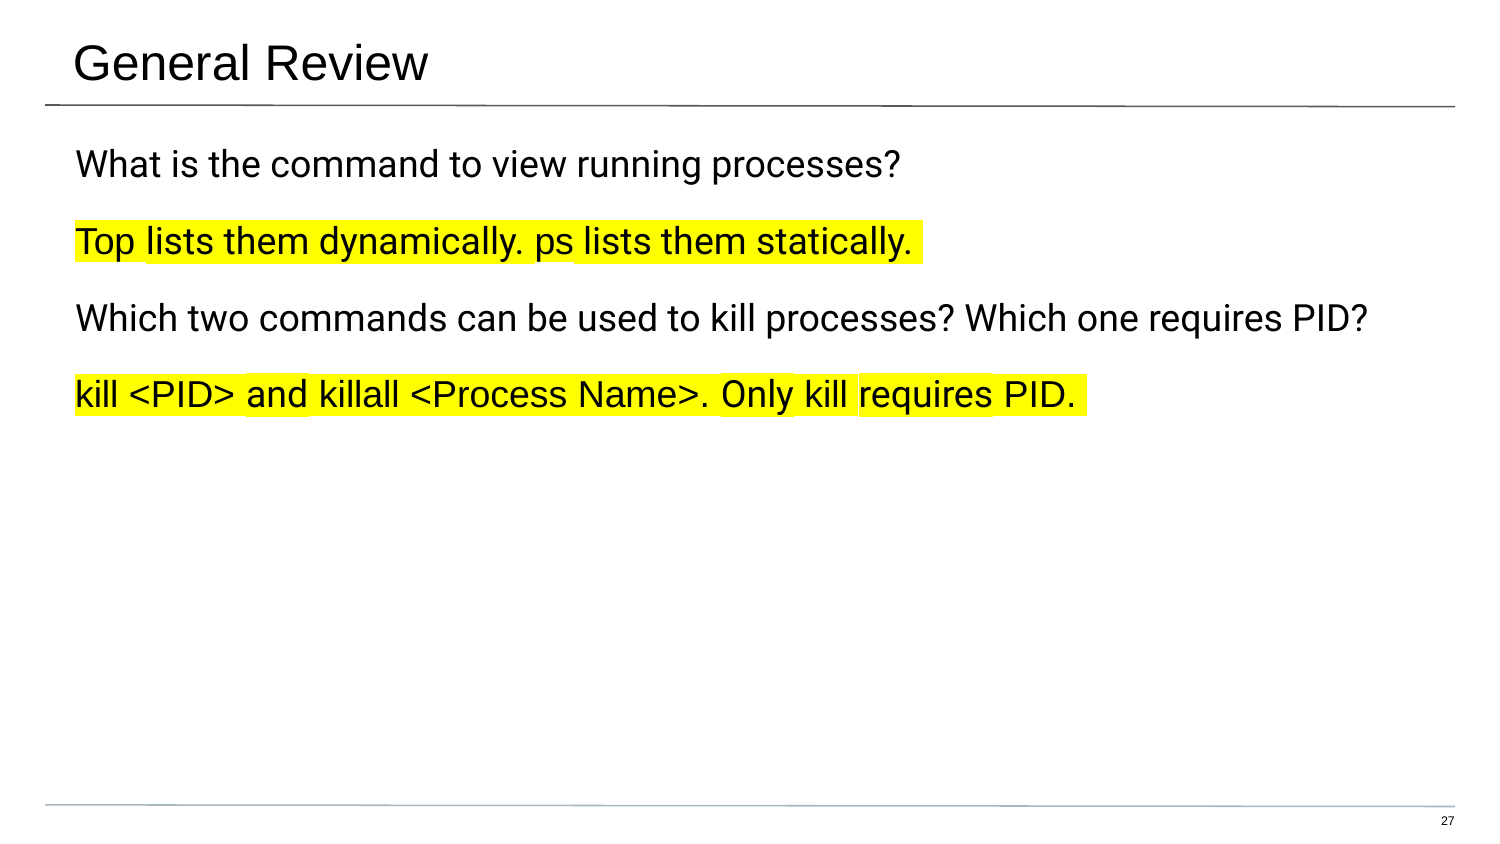

# General Review
What is the command to view running processes?
Top lists them dynamically. ps lists them statically.
Which two commands can be used to kill processes? Which one requires PID?
kill <PID> and killall <Process Name>. Only kill requires PID.

27